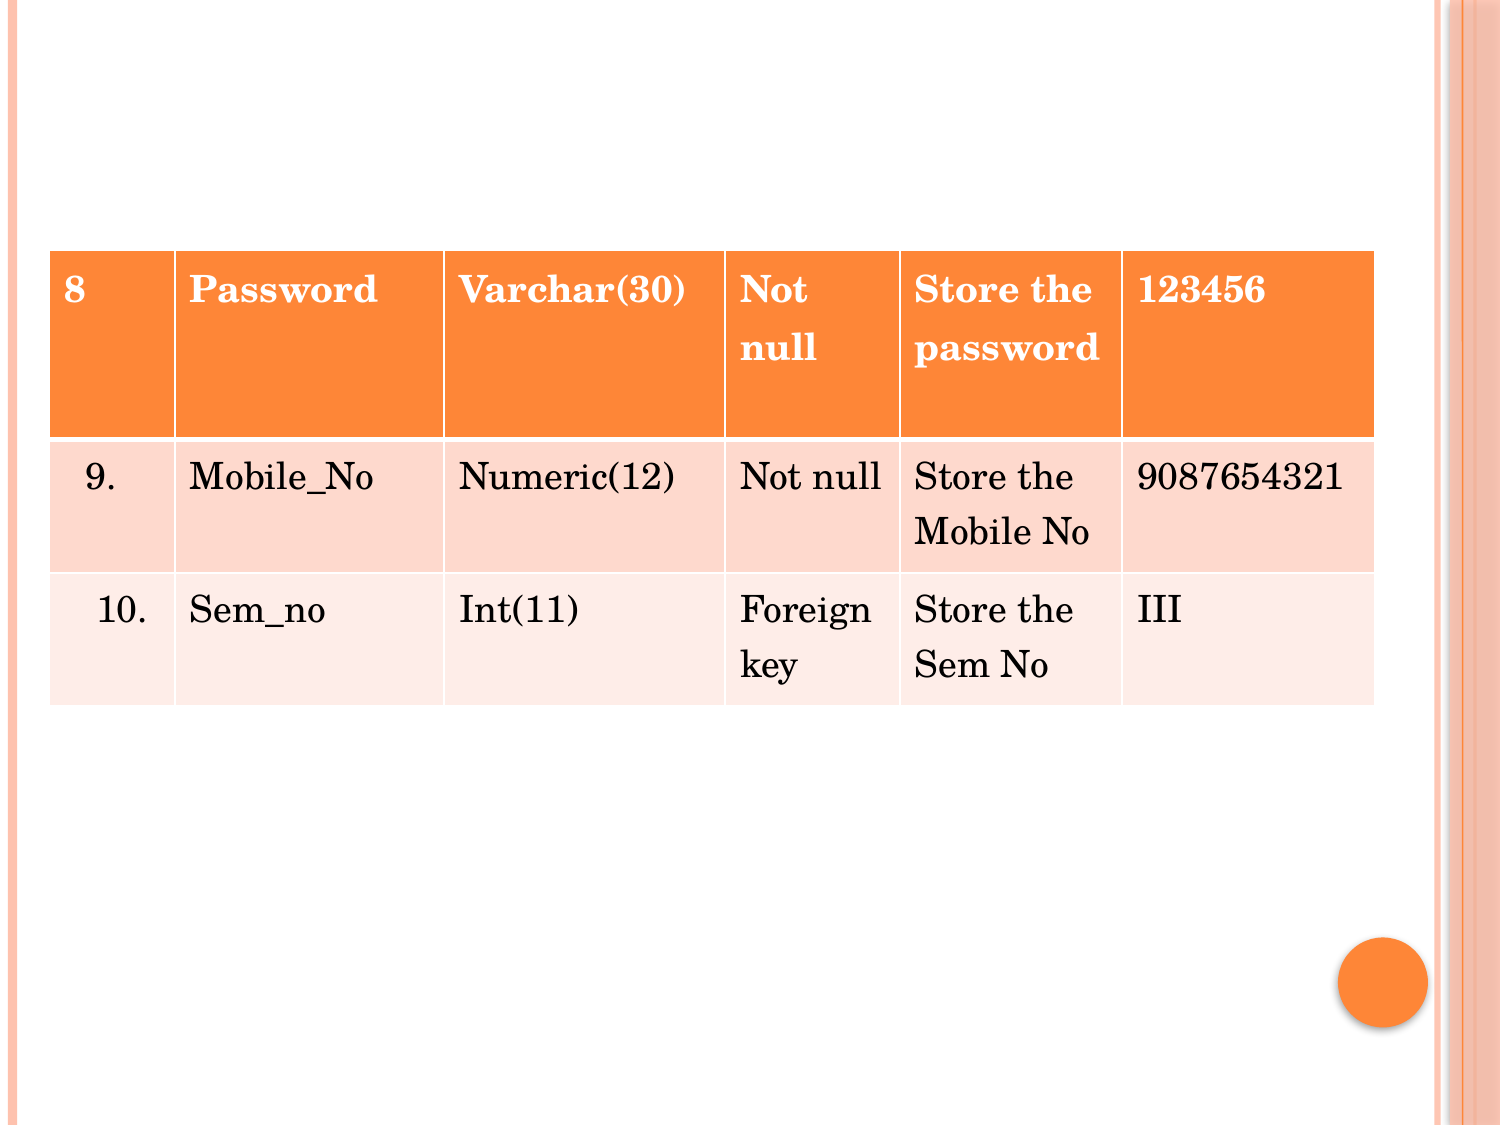

| 8 | Password | Varchar(30) | Not null | Store the password | 123456 |
| --- | --- | --- | --- | --- | --- |
| 9. | Mobile\_No | Numeric(12) | Not null | Store the Mobile No | 9087654321 |
| 10. | Sem\_no | Int(11) | Foreign key | Store the Sem No | III |